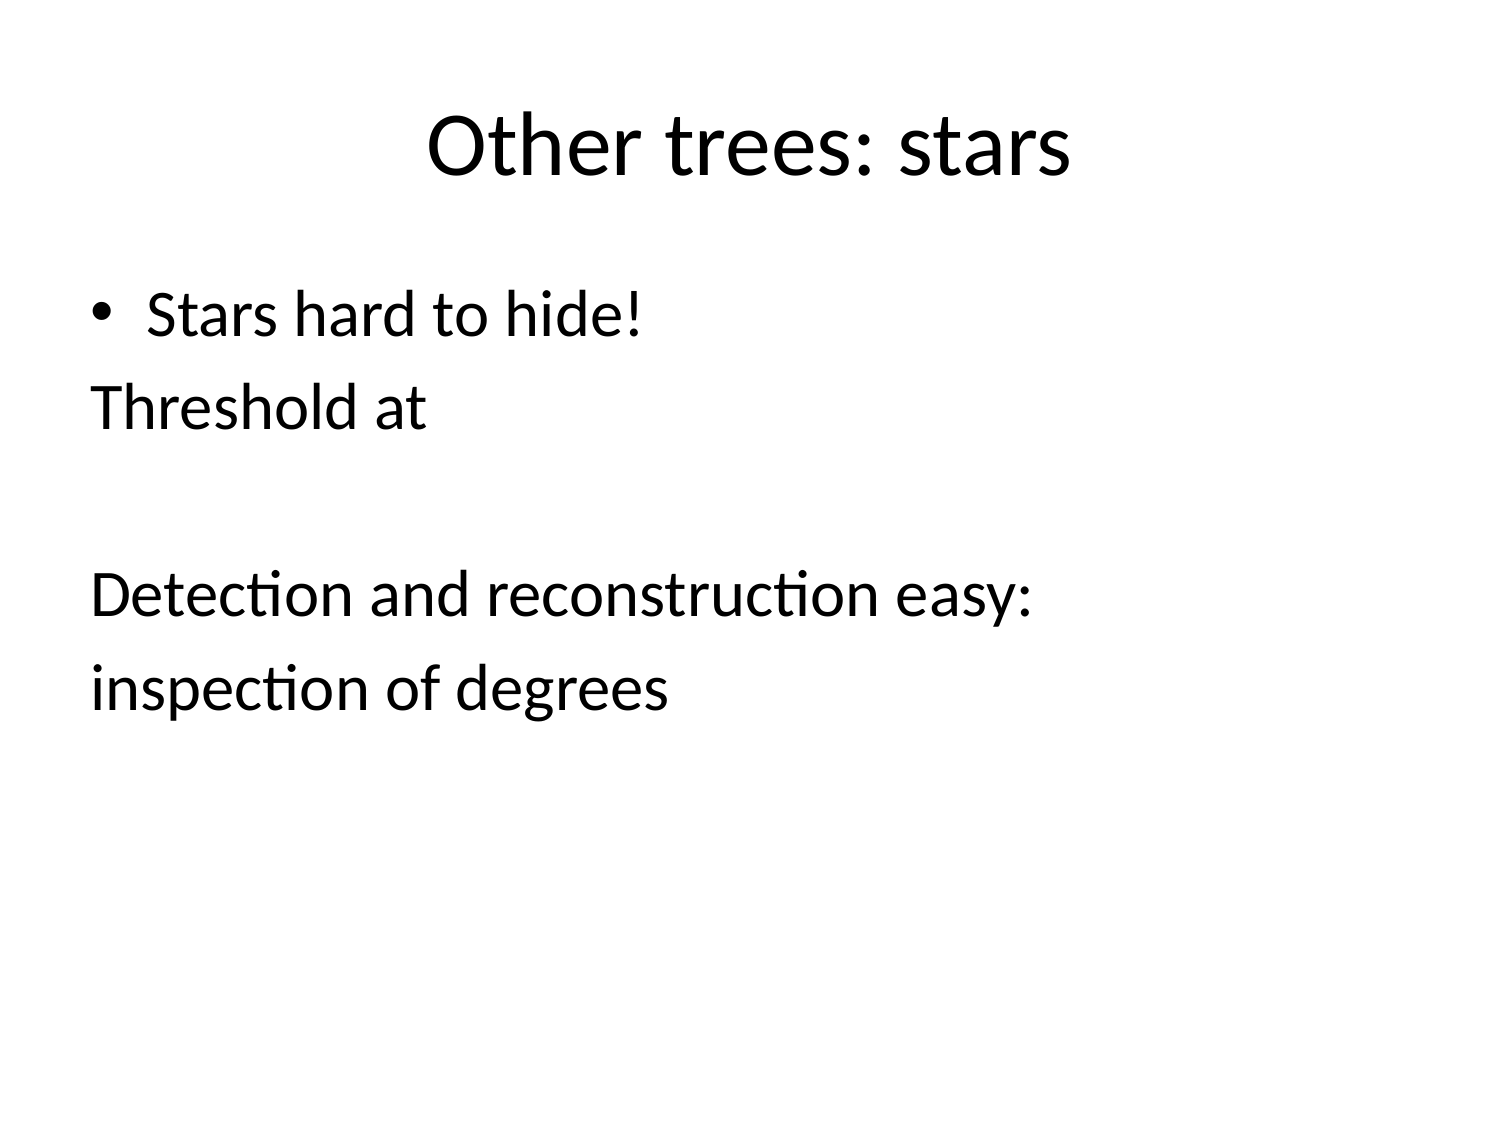

# Other trees: stars
Stars hard to hide!
Threshold at

Detection and reconstruction easy:
inspection of degrees